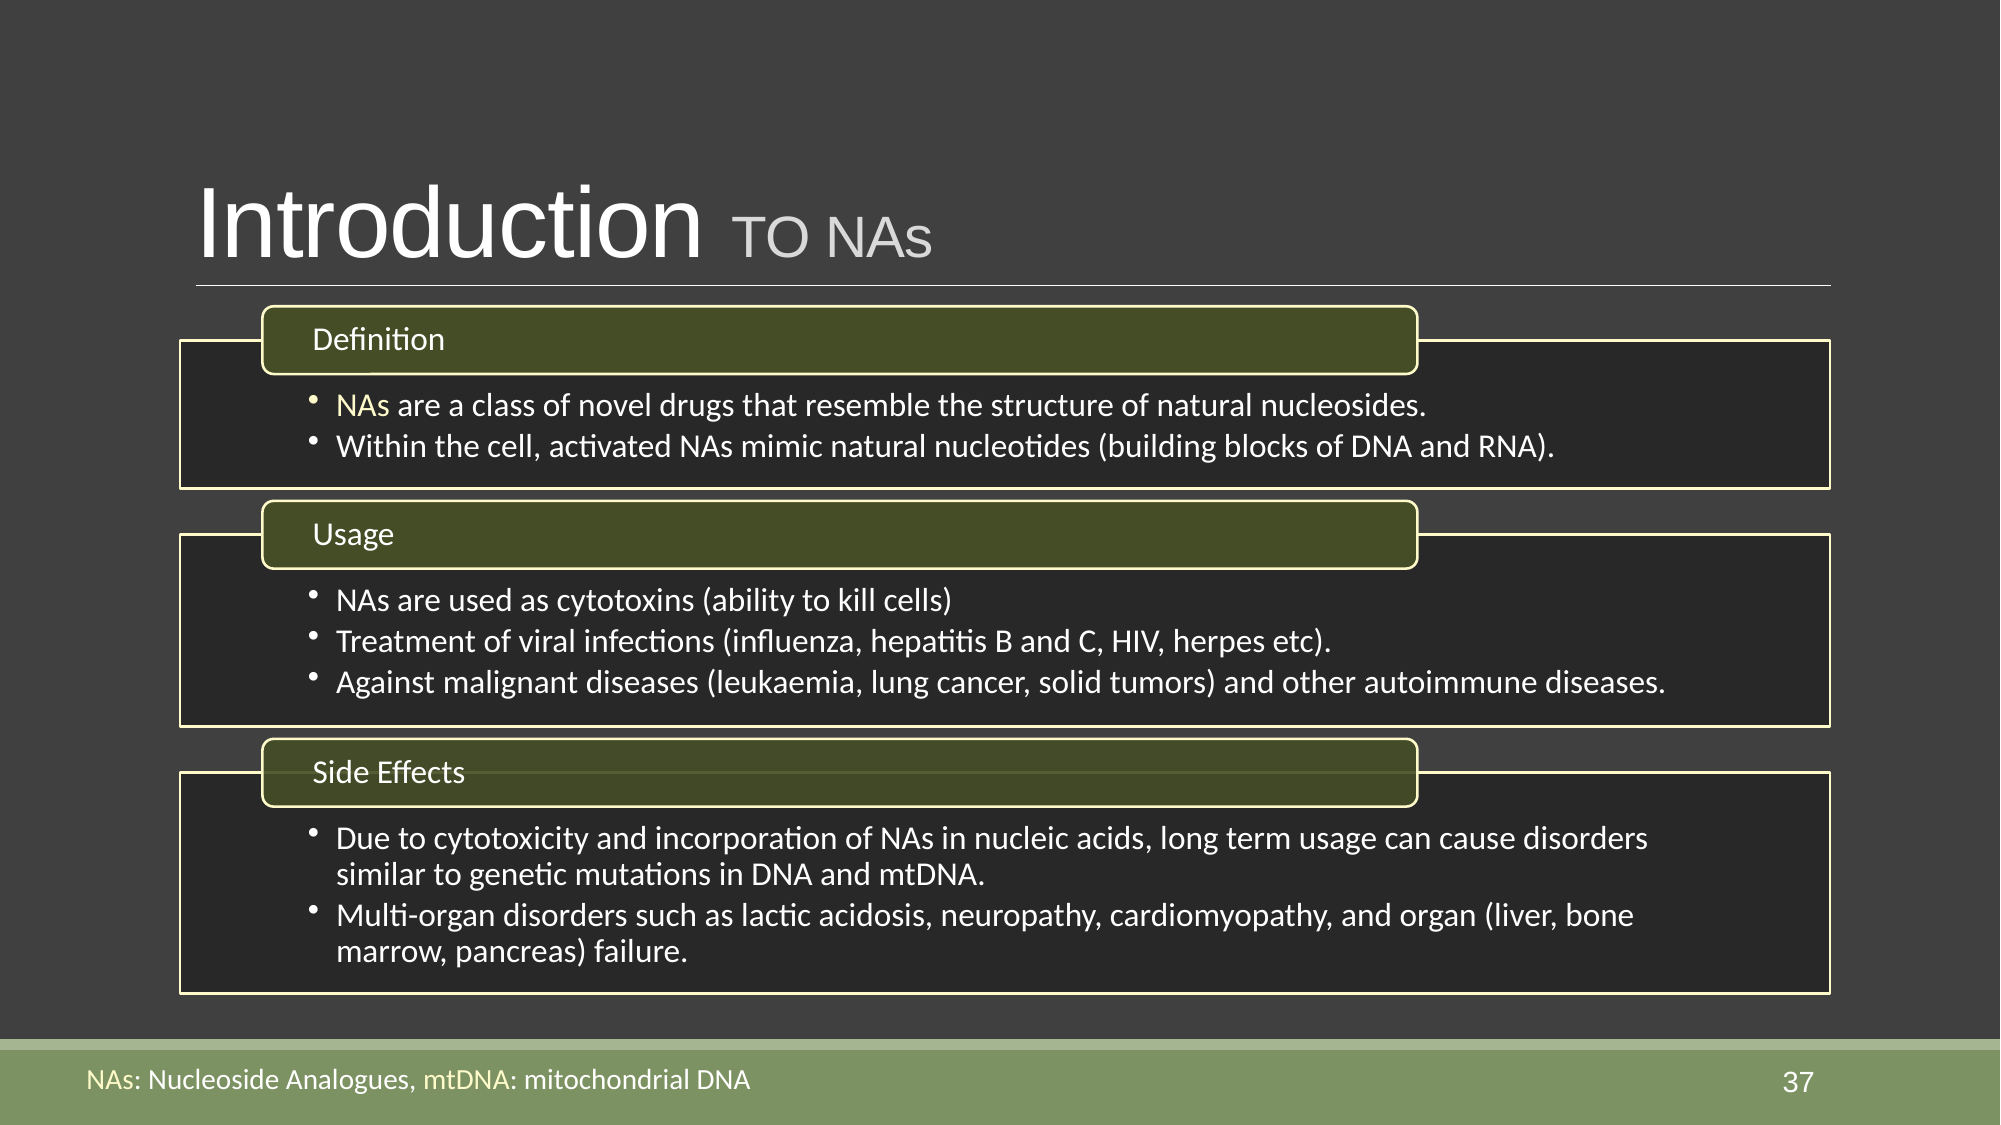

# Introduction to NAs
NAs are a class of novel drugs that resemble the structure of natural nucleosides.
Within the cell, activated NAs mimic natural nucleotides (building blocks of DNA and RNA).
Definition
NAs are used as cytotoxins (ability to kill cells)
Treatment of viral infections (influenza, hepatitis B and C, HIV, herpes etc).
Against malignant diseases (leukaemia, lung cancer, solid tumors) and other autoimmune diseases.
Usage
Due to cytotoxicity and incorporation of NAs in nucleic acids, long term usage can cause disorders similar to genetic mutations in DNA and mtDNA.
Multi-organ disorders such as lactic acidosis, neuropathy, cardiomyopathy, and organ (liver, bone marrow, pancreas) failure.
Side Effects
NAs: Nucleoside Analogues, mtDNA: mitochondrial DNA
37